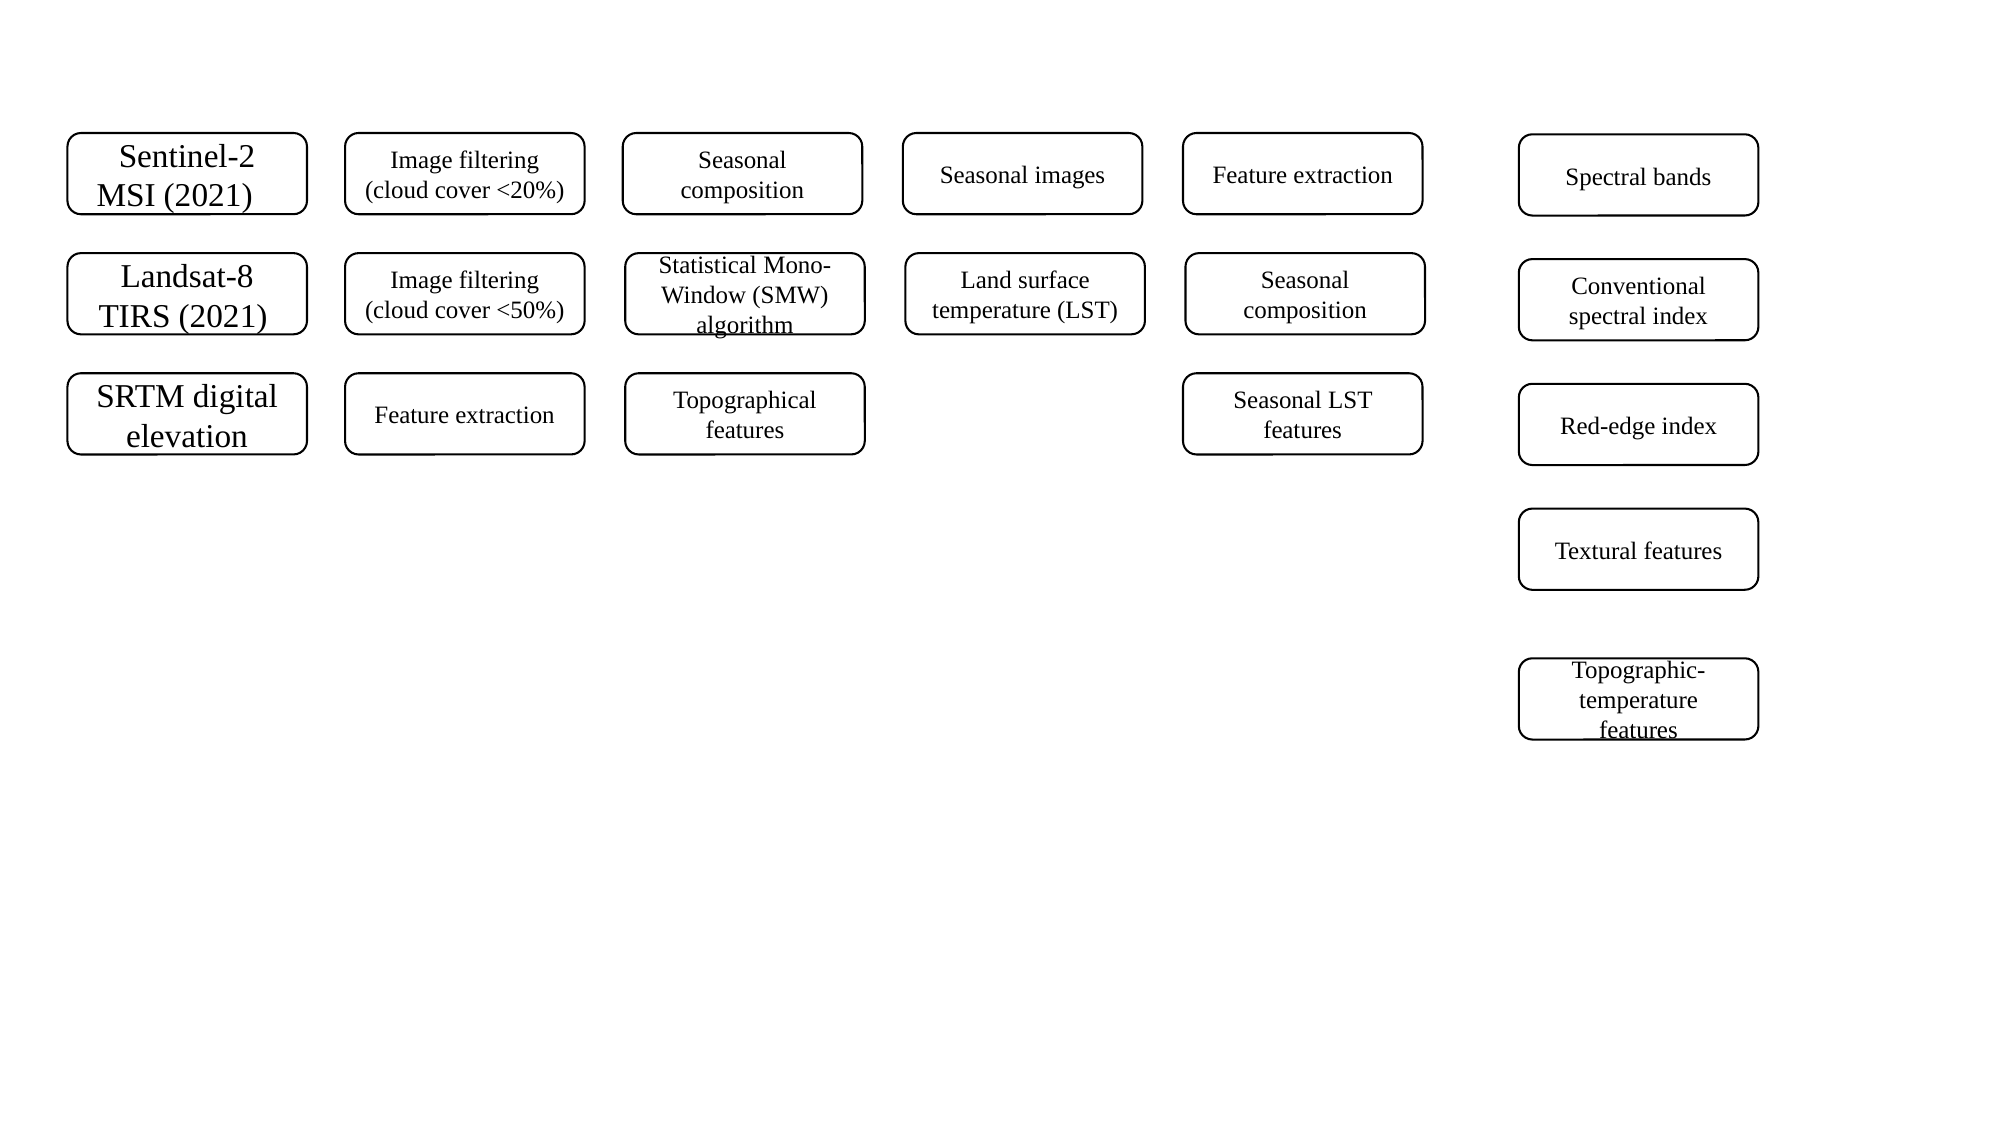

Sentinel-2 MSI (2021)
Image filtering (cloud cover <20%)
Seasonal composition
Seasonal images
Feature extraction
Spectral bands
Landsat-8 TIRS (2021)
Image filtering (cloud cover <50%)
Statistical Mono-Window (SMW) algorithm
Land surface temperature (LST)
Seasonal composition
Conventional spectral index
SRTM digital elevation
Feature extraction
Topographical features
Seasonal LST features
Red-edge index
Textural features
Topographic-temperature features